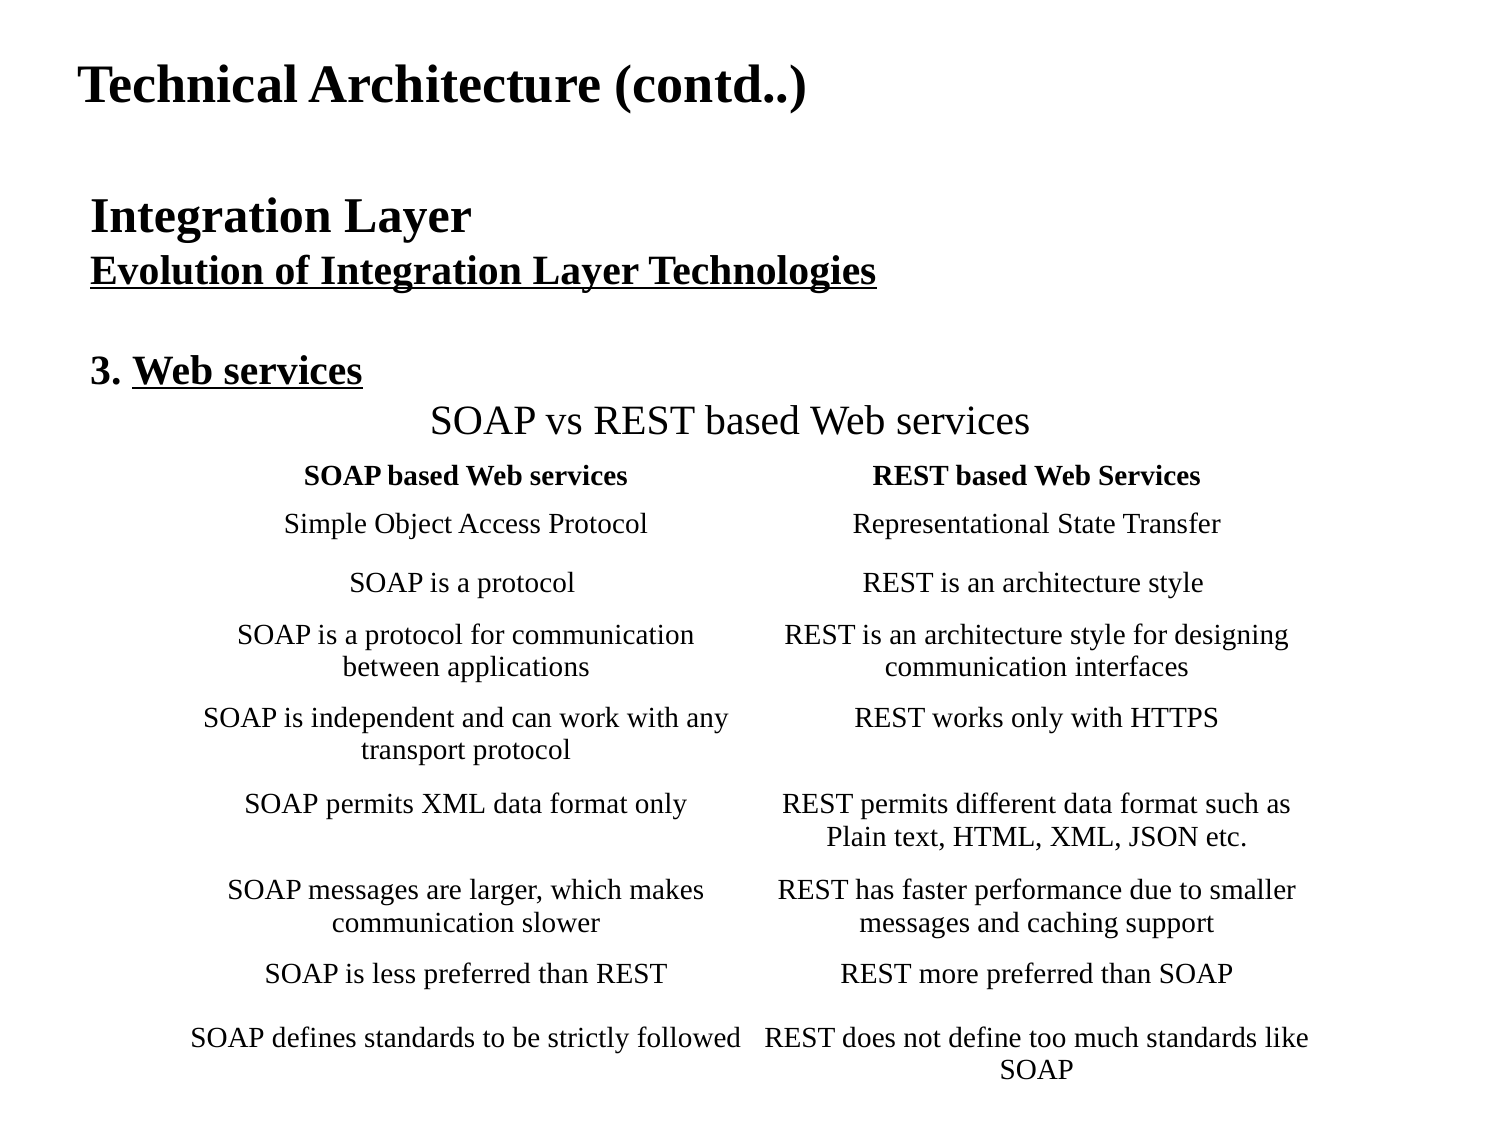

# Technical Architecture (contd..)
Integration Layer
Evolution of Integration Layer Technologies

3. Web services
 SOAP vs REST based Web services

| SOAP based Web services | REST based Web Services |
| --- | --- |
| Simple Object Access Protocol | Representational State Transfer |
| SOAP is a protocol | REST is an architecture style |
| SOAP is a protocol for communication between applications | REST is an architecture style for designing communication interfaces |
| SOAP is independent and can work with any transport protocol | REST works only with HTTPS |
| SOAP permits XML data format only | REST permits different data format such as Plain text, HTML, XML, JSON etc. |
| SOAP messages are larger, which makes communication slower | REST has faster performance due to smaller messages and caching support |
| SOAP is less preferred than REST | REST more preferred than SOAP |
| SOAP defines standards to be strictly followed | REST does not define too much standards like SOAP |